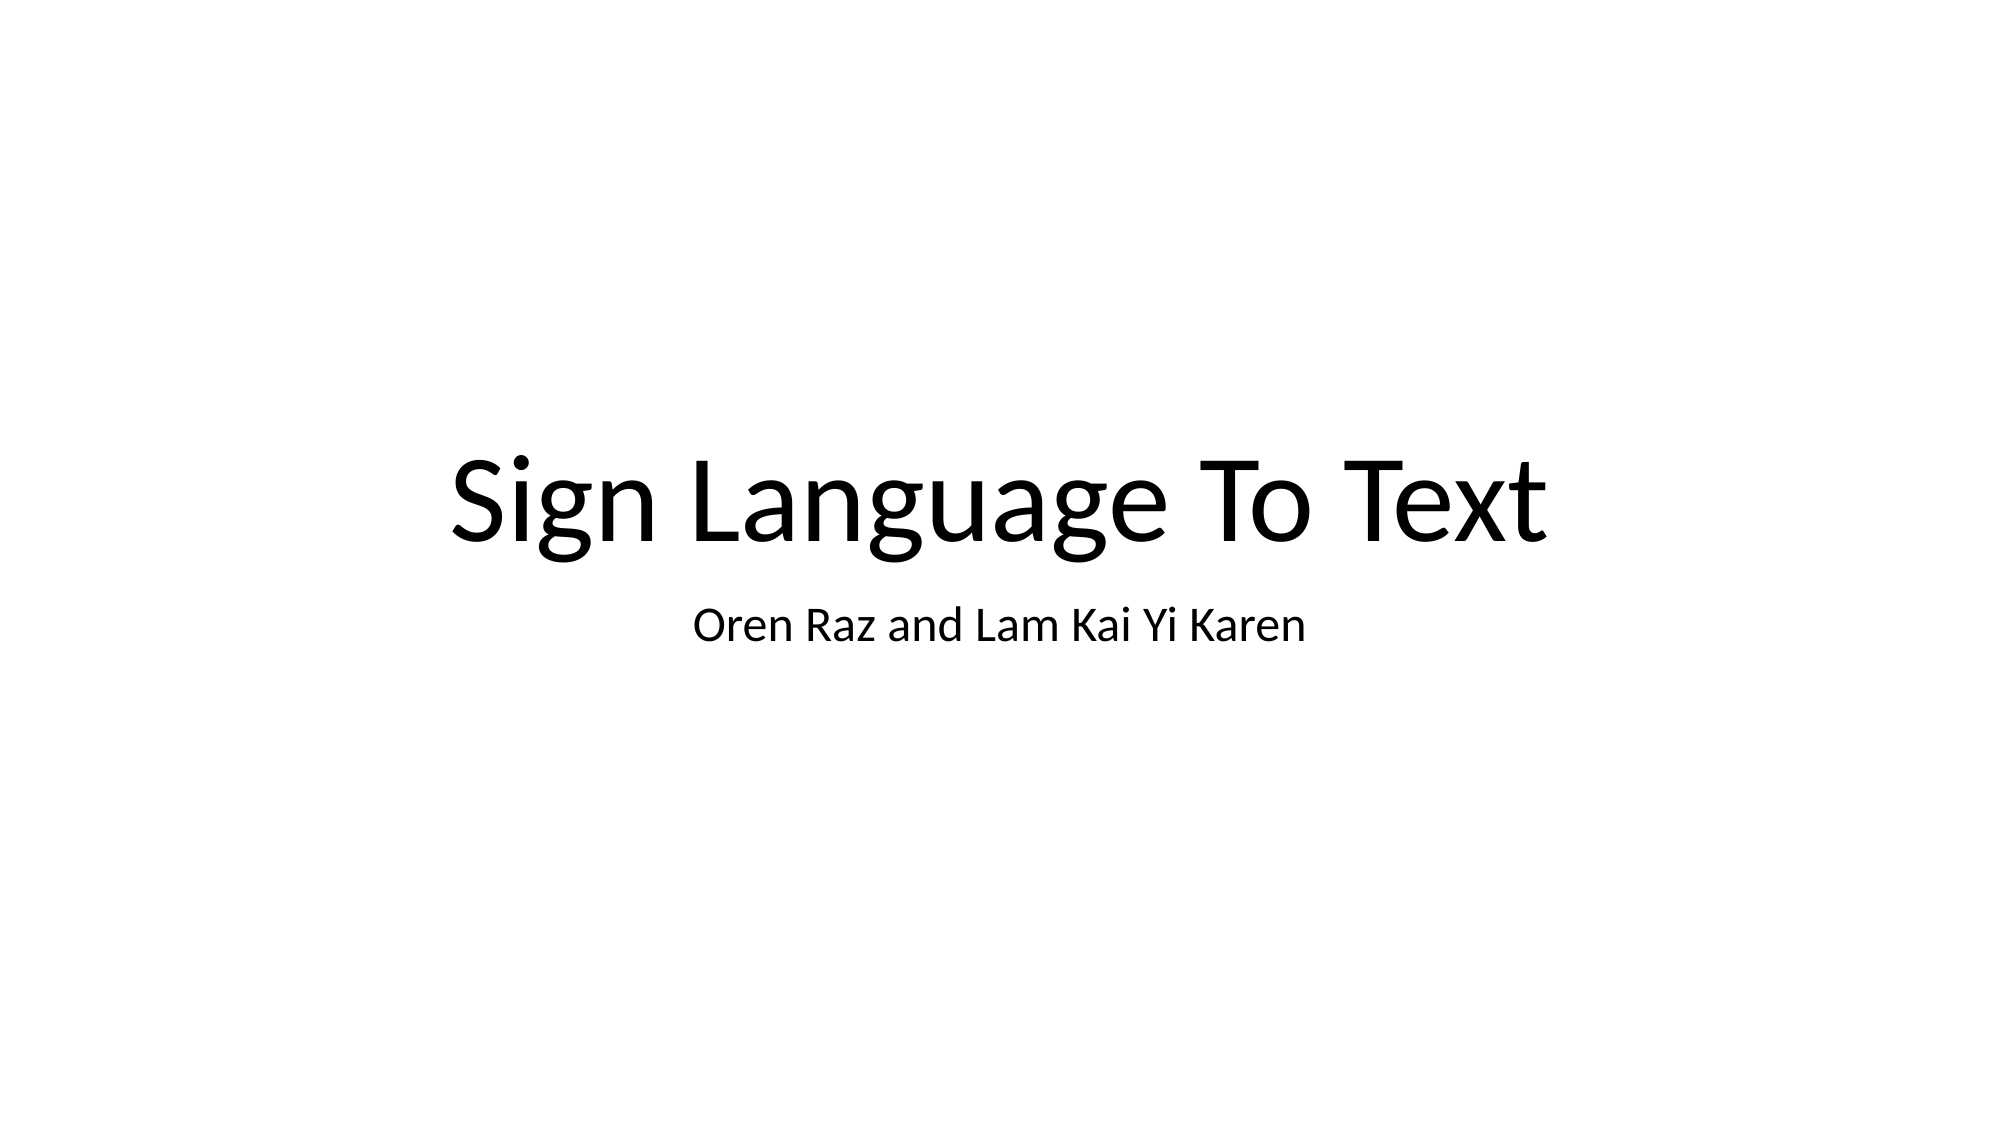

Sign Language To Text
Oren Raz and Lam Kai Yi Karen